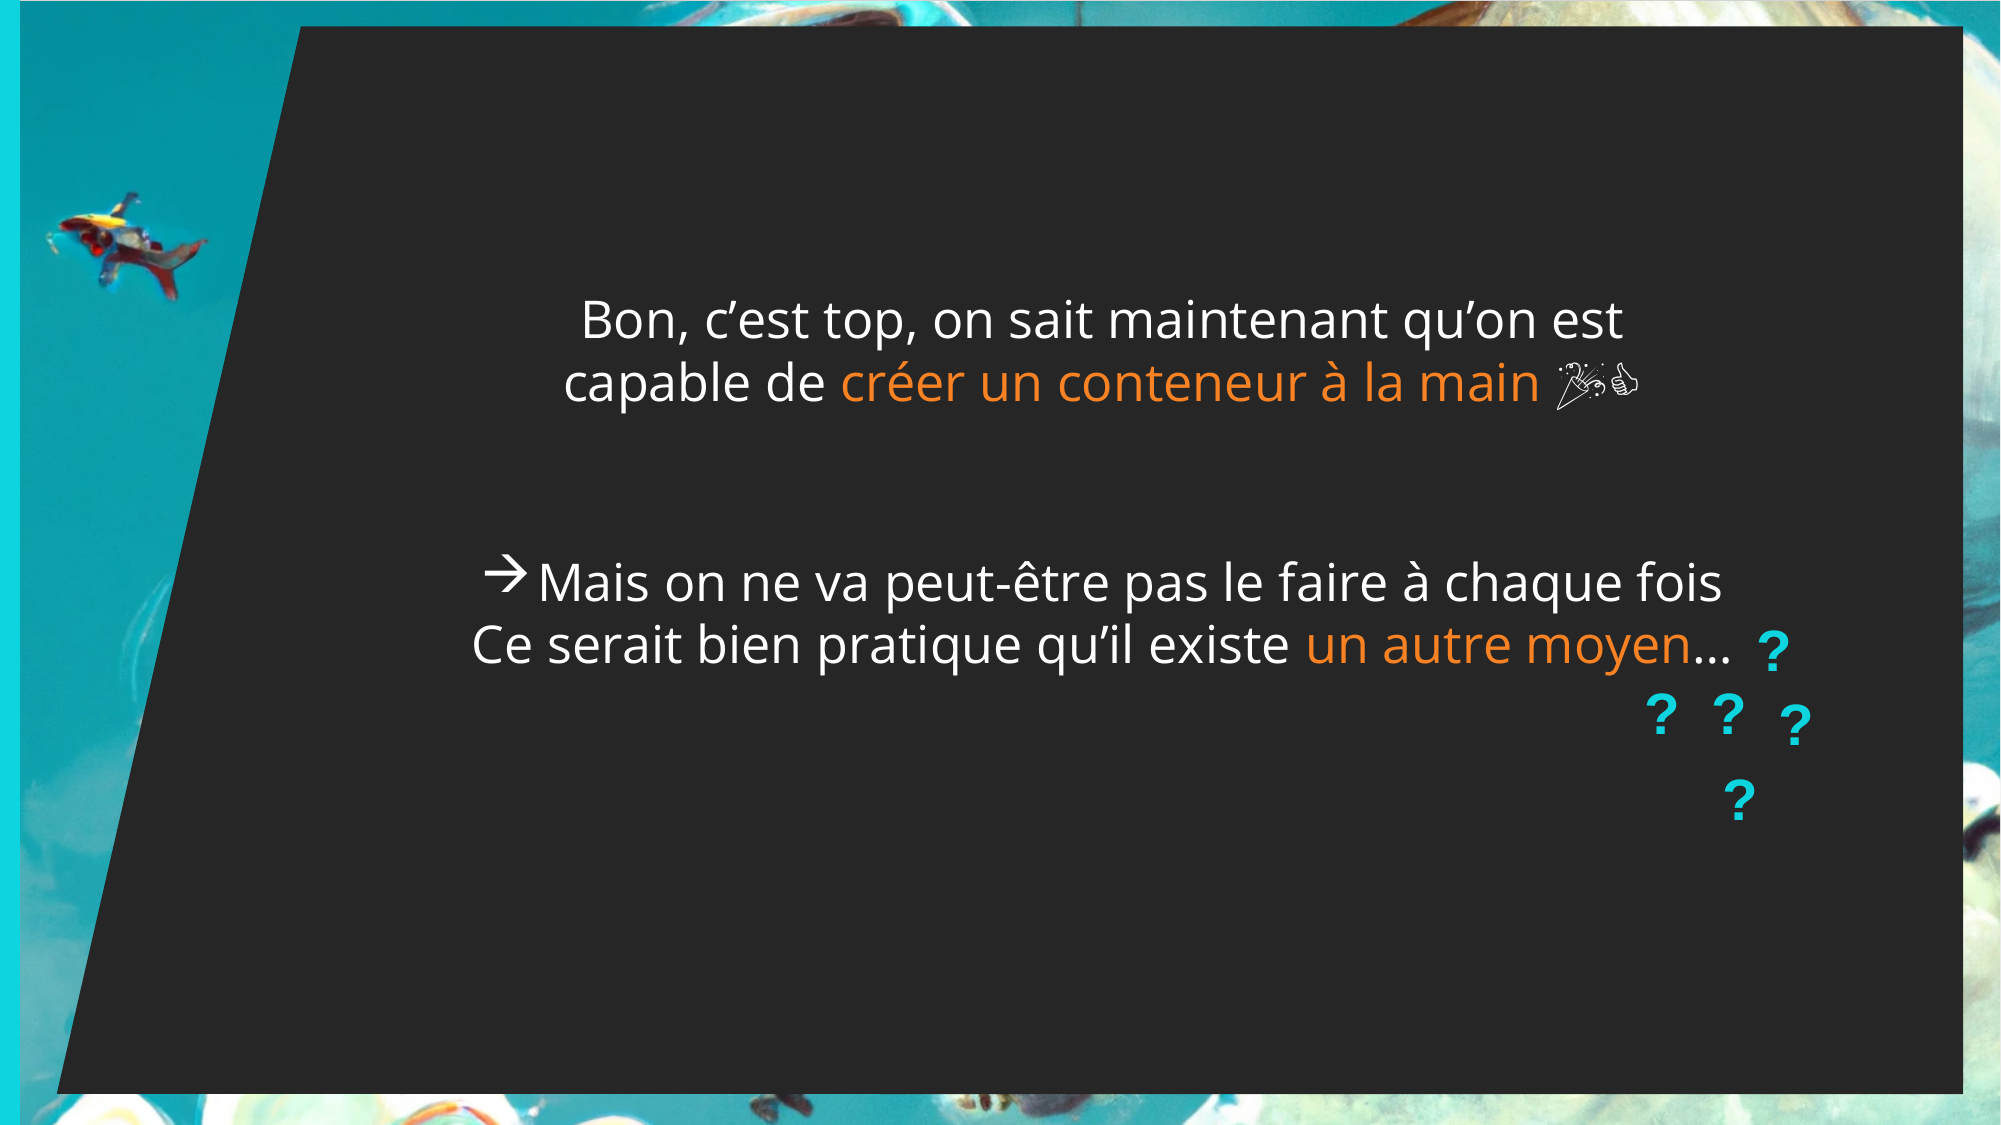

Bon, c’est top, on sait maintenant qu’on est capable de créer un conteneur à la main 🎉👍

Mais on ne va peut-être pas le faire à chaque fois
Ce serait bien pratique qu’il existe un autre moyen…

?
?
?
?
?